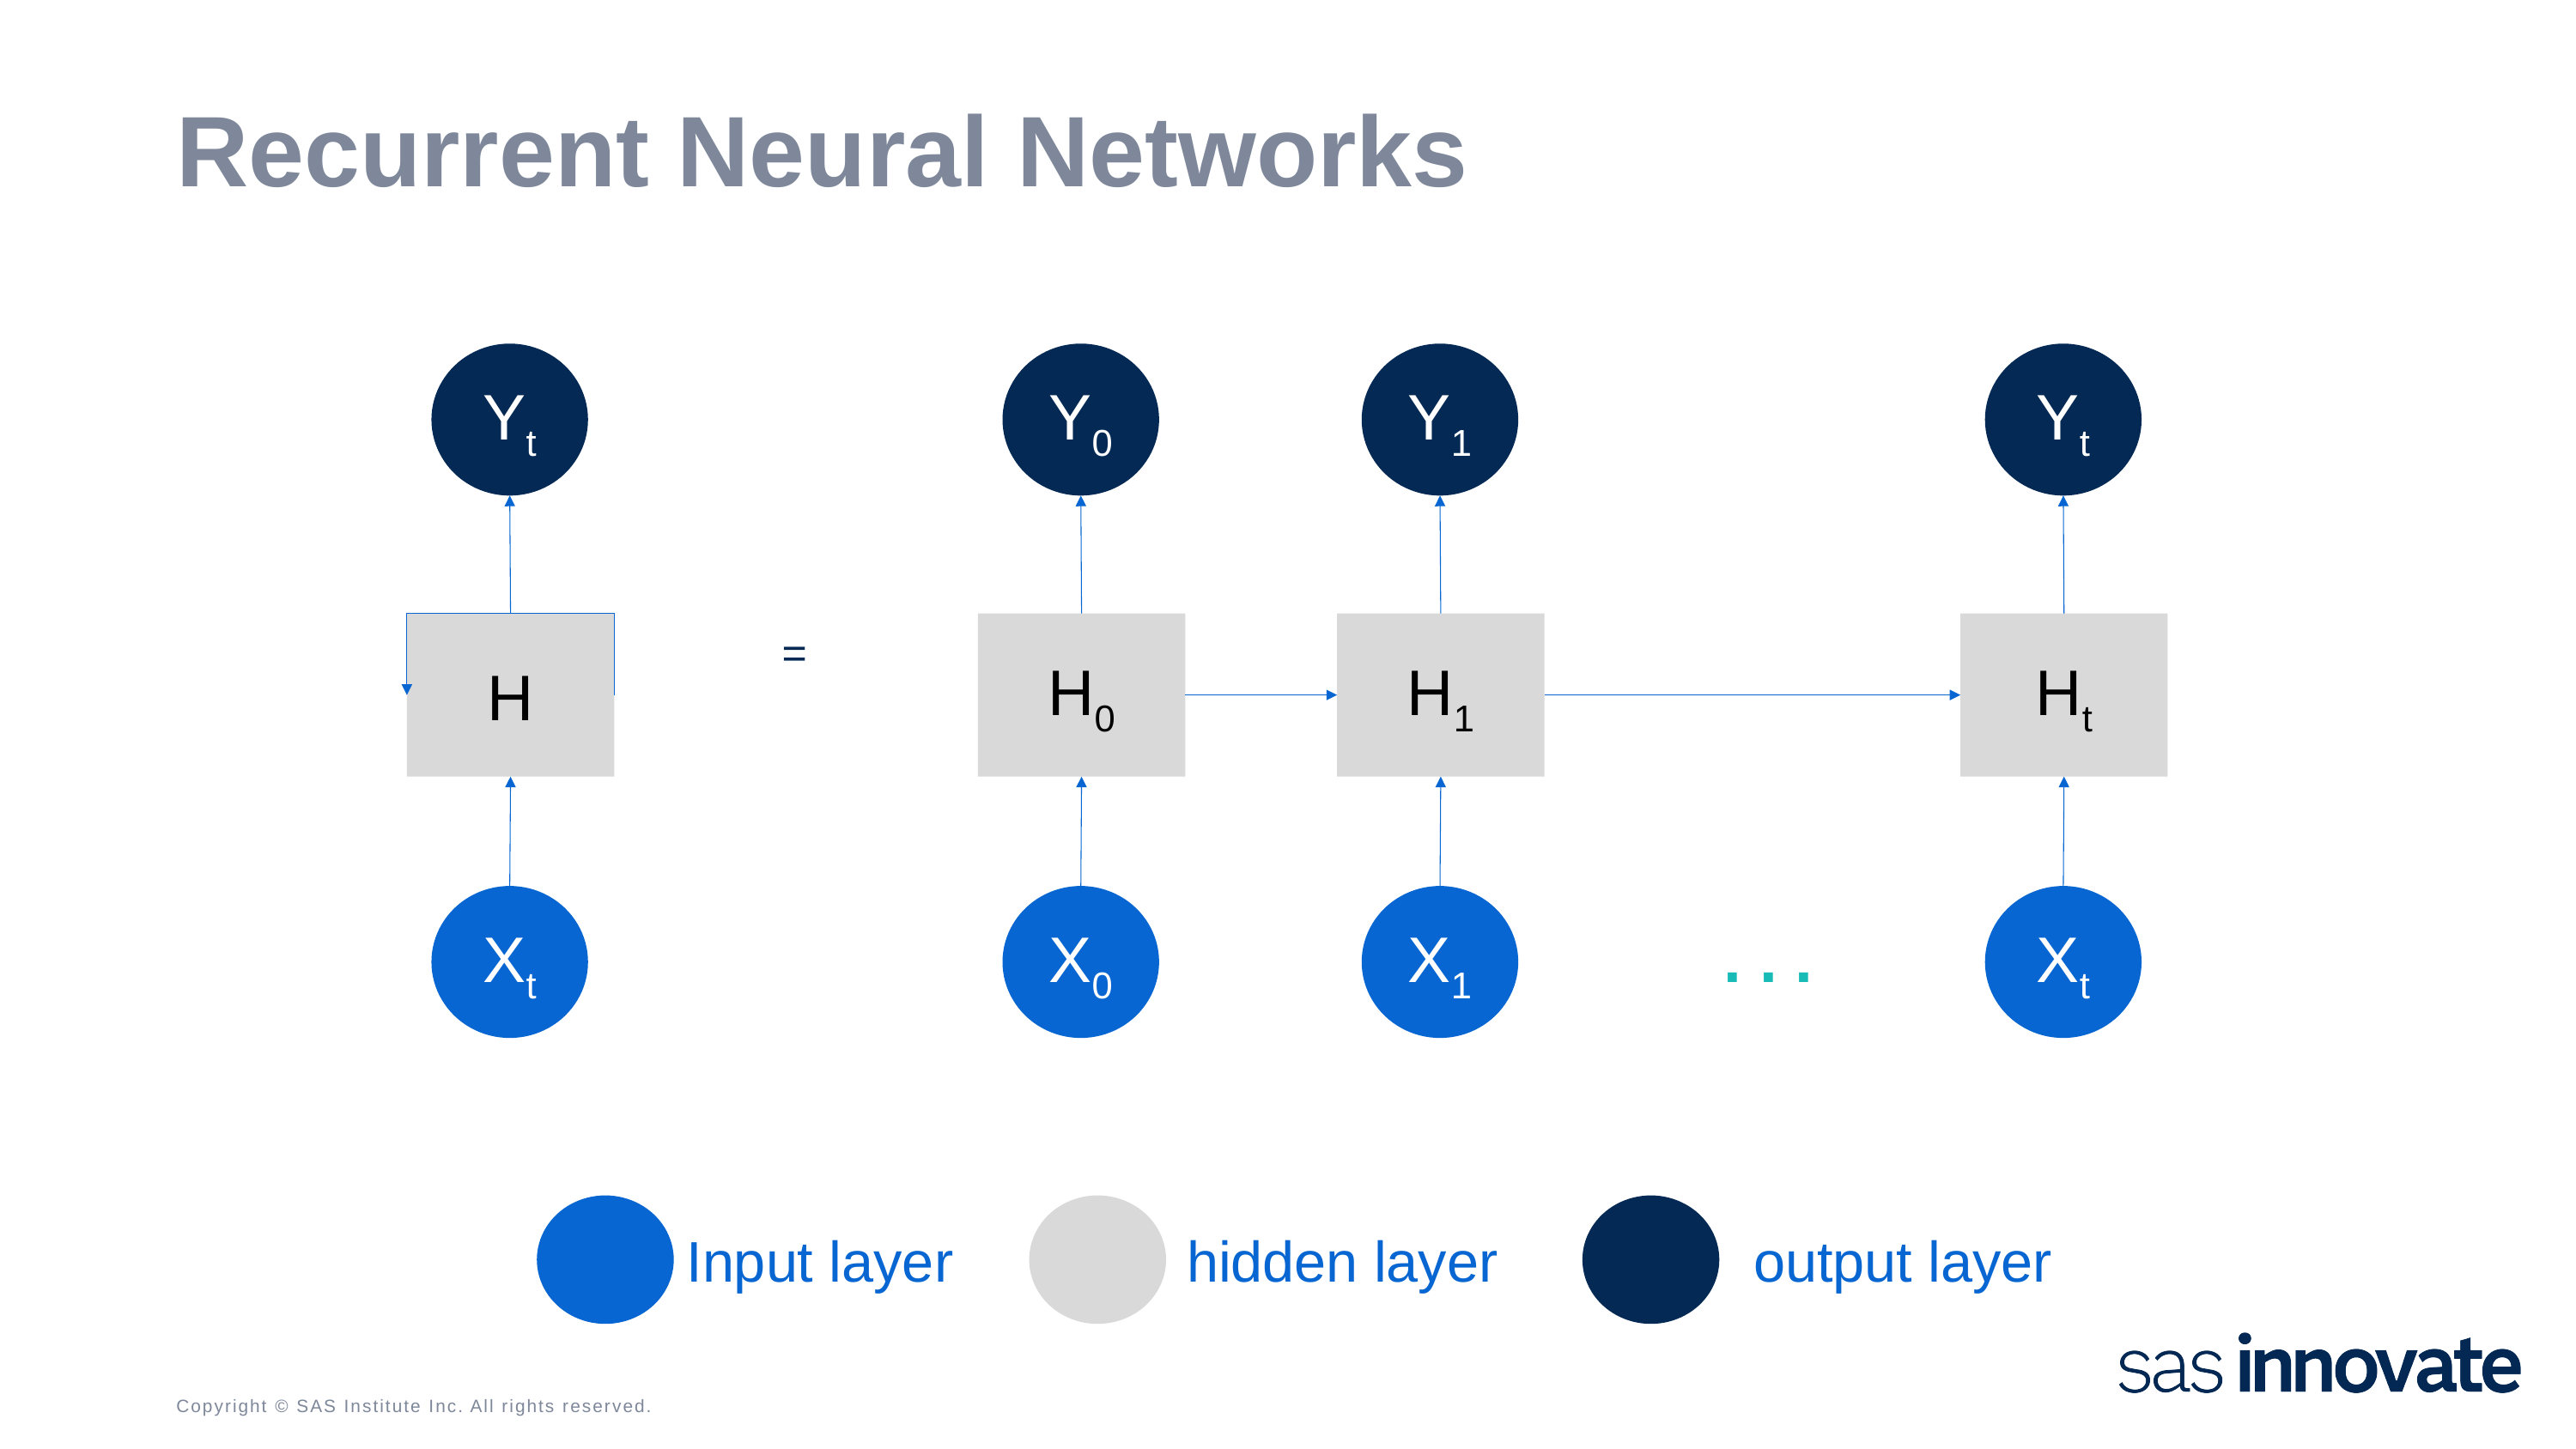

# Recurrent Neural Networks
Yt
Y0
Y1
Yt
H
H0
H1
Ht
=
Xt
X0
X1
Xt
. . .

Input layer
hidden layer
output layer